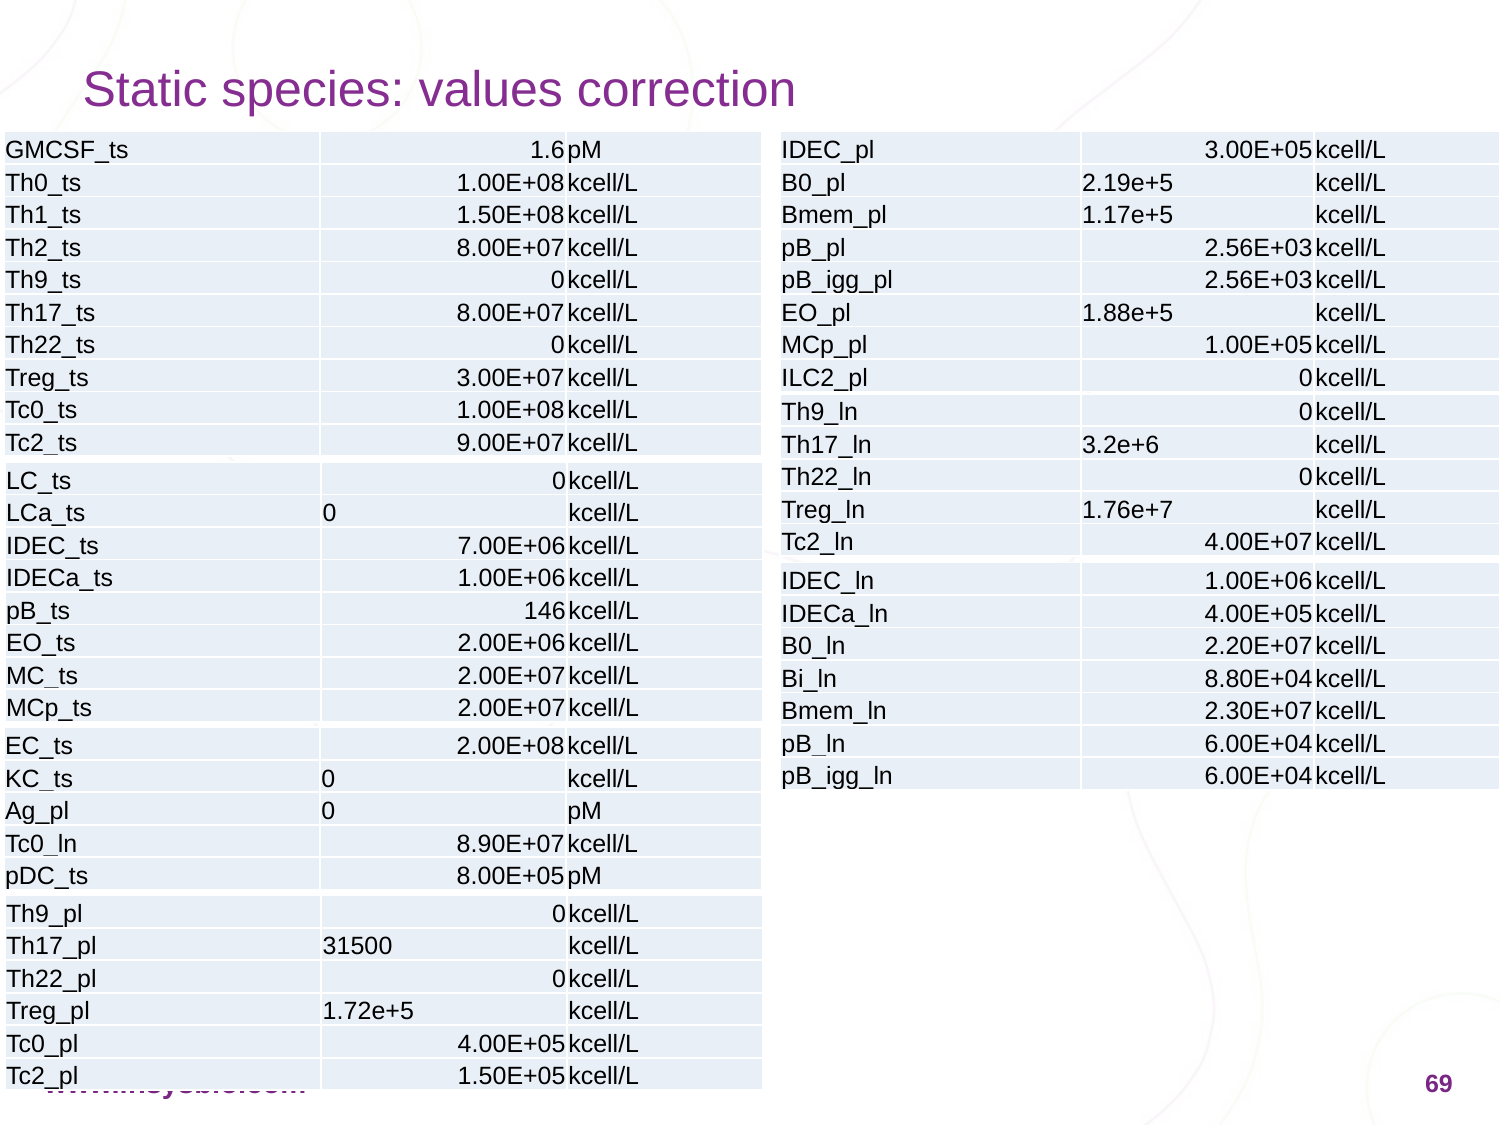

# Static species: values correction
| GMCSF\_ts | 1.6 | pM |
| --- | --- | --- |
| Th0\_ts | 1.00E+08 | kcell/L |
| Th1\_ts | 1.50E+08 | kcell/L |
| Th2\_ts | 8.00E+07 | kcell/L |
| Th9\_ts | 0 | kcell/L |
| Th17\_ts | 8.00E+07 | kcell/L |
| Th22\_ts | 0 | kcell/L |
| Treg\_ts | 3.00E+07 | kcell/L |
| Tc0\_ts | 1.00E+08 | kcell/L |
| Tc2\_ts | 9.00E+07 | kcell/L |
| IDEC\_pl | 3.00E+05 | kcell/L |
| --- | --- | --- |
| B0\_pl | 2.19e+5 | kcell/L |
| Bmem\_pl | 1.17e+5 | kcell/L |
| pB\_pl | 2.56E+03 | kcell/L |
| pB\_igg\_pl | 2.56E+03 | kcell/L |
| EO\_pl | 1.88e+5 | kcell/L |
| MCp\_pl | 1.00E+05 | kcell/L |
| ILC2\_pl | 0 | kcell/L |
| Th9\_ln | 0 | kcell/L |
| --- | --- | --- |
| Th17\_ln | 3.2e+6 | kcell/L |
| Th22\_ln | 0 | kcell/L |
| Treg\_ln | 1.76e+7 | kcell/L |
| Tc2\_ln | 4.00E+07 | kcell/L |
| LC\_ts | 0 | kcell/L |
| --- | --- | --- |
| LCa\_ts | 0 | kcell/L |
| IDEC\_ts | 7.00E+06 | kcell/L |
| IDECa\_ts | 1.00E+06 | kcell/L |
| pB\_ts | 146 | kcell/L |
| EO\_ts | 2.00E+06 | kcell/L |
| MC\_ts | 2.00E+07 | kcell/L |
| MCp\_ts | 2.00E+07 | kcell/L |
| IDEC\_ln | 1.00E+06 | kcell/L |
| --- | --- | --- |
| IDECa\_ln | 4.00E+05 | kcell/L |
| B0\_ln | 2.20E+07 | kcell/L |
| Bi\_ln | 8.80E+04 | kcell/L |
| Bmem\_ln | 2.30E+07 | kcell/L |
| pB\_ln | 6.00E+04 | kcell/L |
| pB\_igg\_ln | 6.00E+04 | kcell/L |
| EC\_ts | 2.00E+08 | kcell/L |
| --- | --- | --- |
| KC\_ts | 0 | kcell/L |
| Ag\_pl | 0 | pM |
| Tc0\_ln | 8.90E+07 | kcell/L |
| pDC\_ts | 8.00E+05 | pM |
| Th9\_pl | 0 | kcell/L |
| --- | --- | --- |
| Th17\_pl | 31500 | kcell/L |
| Th22\_pl | 0 | kcell/L |
| Treg\_pl | 1.72e+5 | kcell/L |
| Tc0\_pl | 4.00E+05 | kcell/L |
| Tc2\_pl | 1.50E+05 | kcell/L |
69